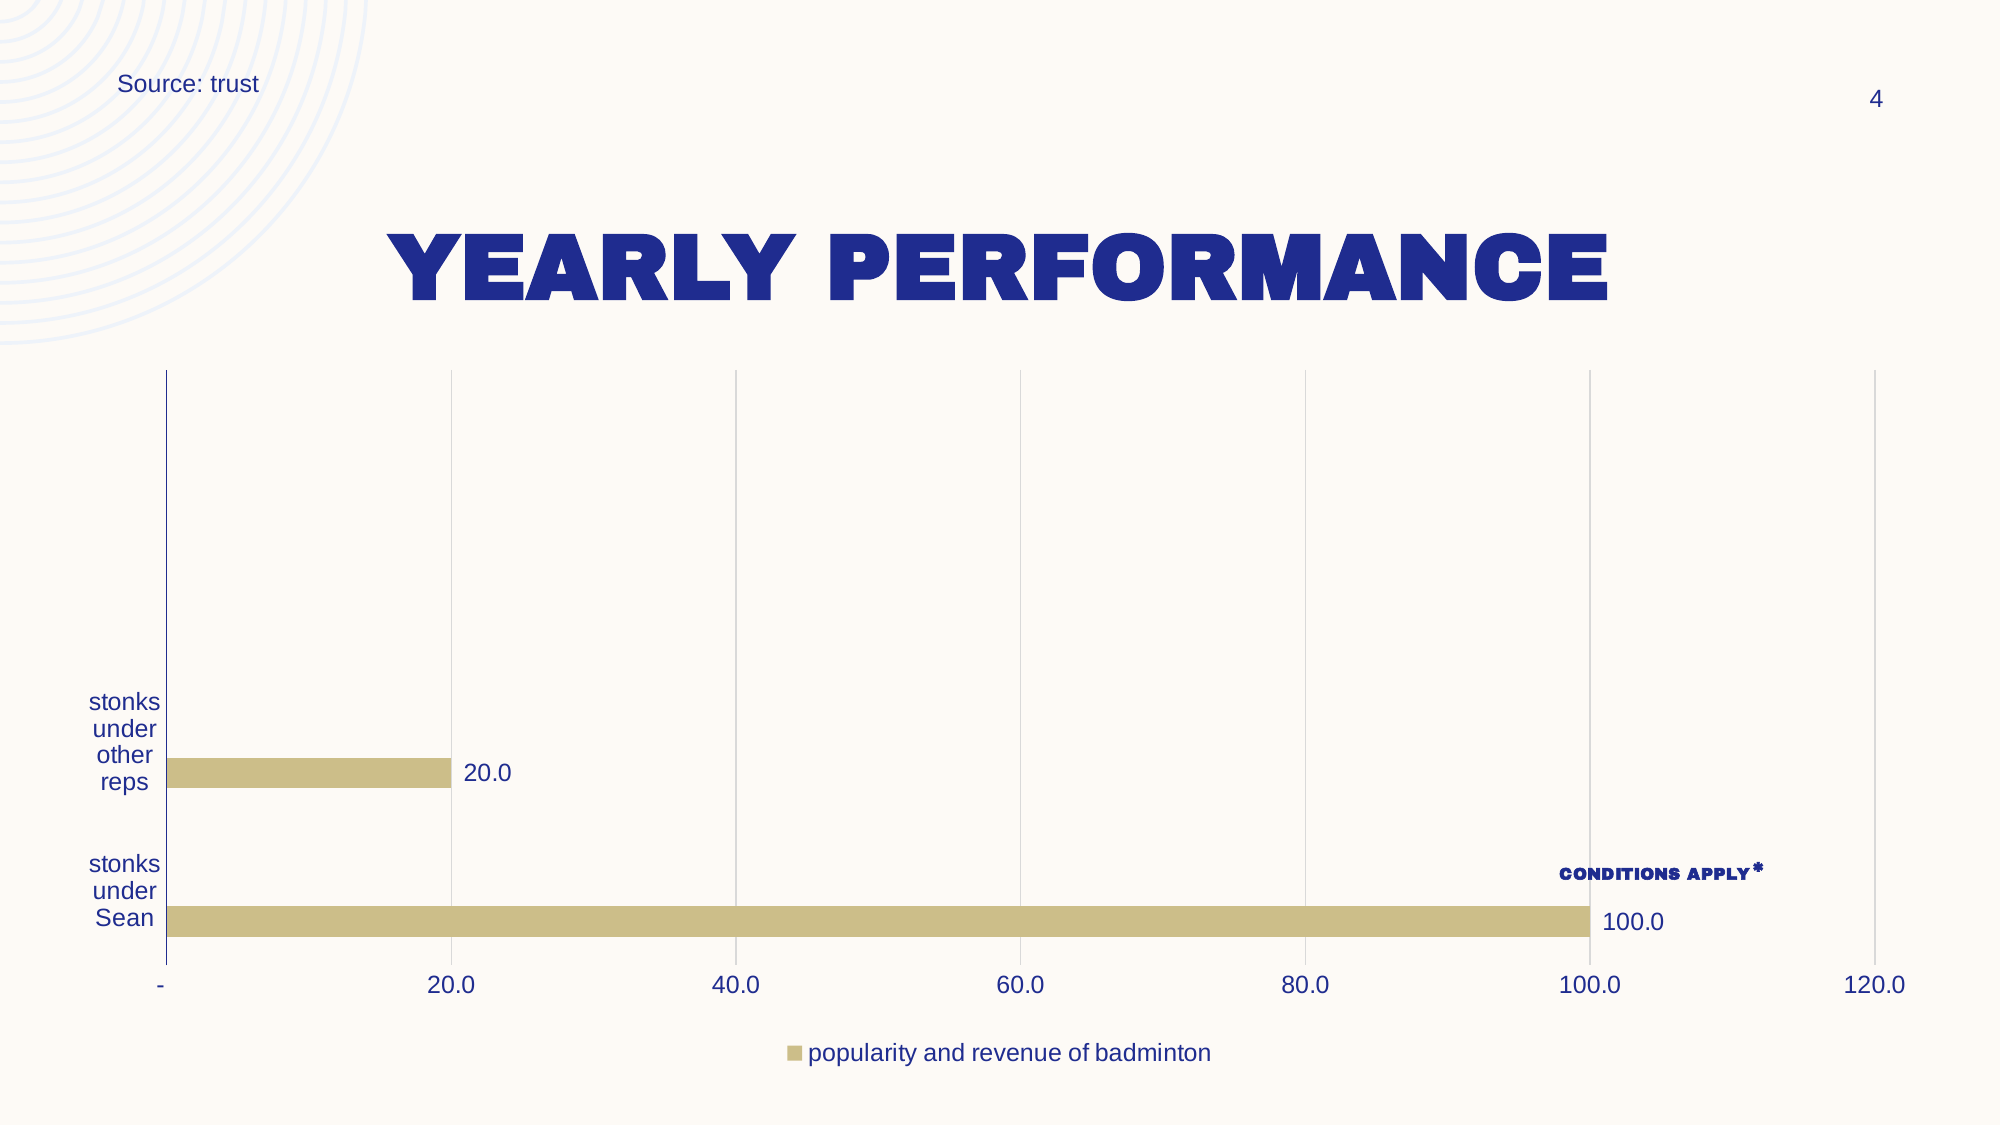

Source: trust

4
# Yearly PERFORMANCE

### Chart

| Category | popularity and revenue of badminton | Column2 | Column1 |
|---|---|---|---|
| stonks under Sean | 100.0 | None | None |
| stonks under other reps | 20.0 | None | None |